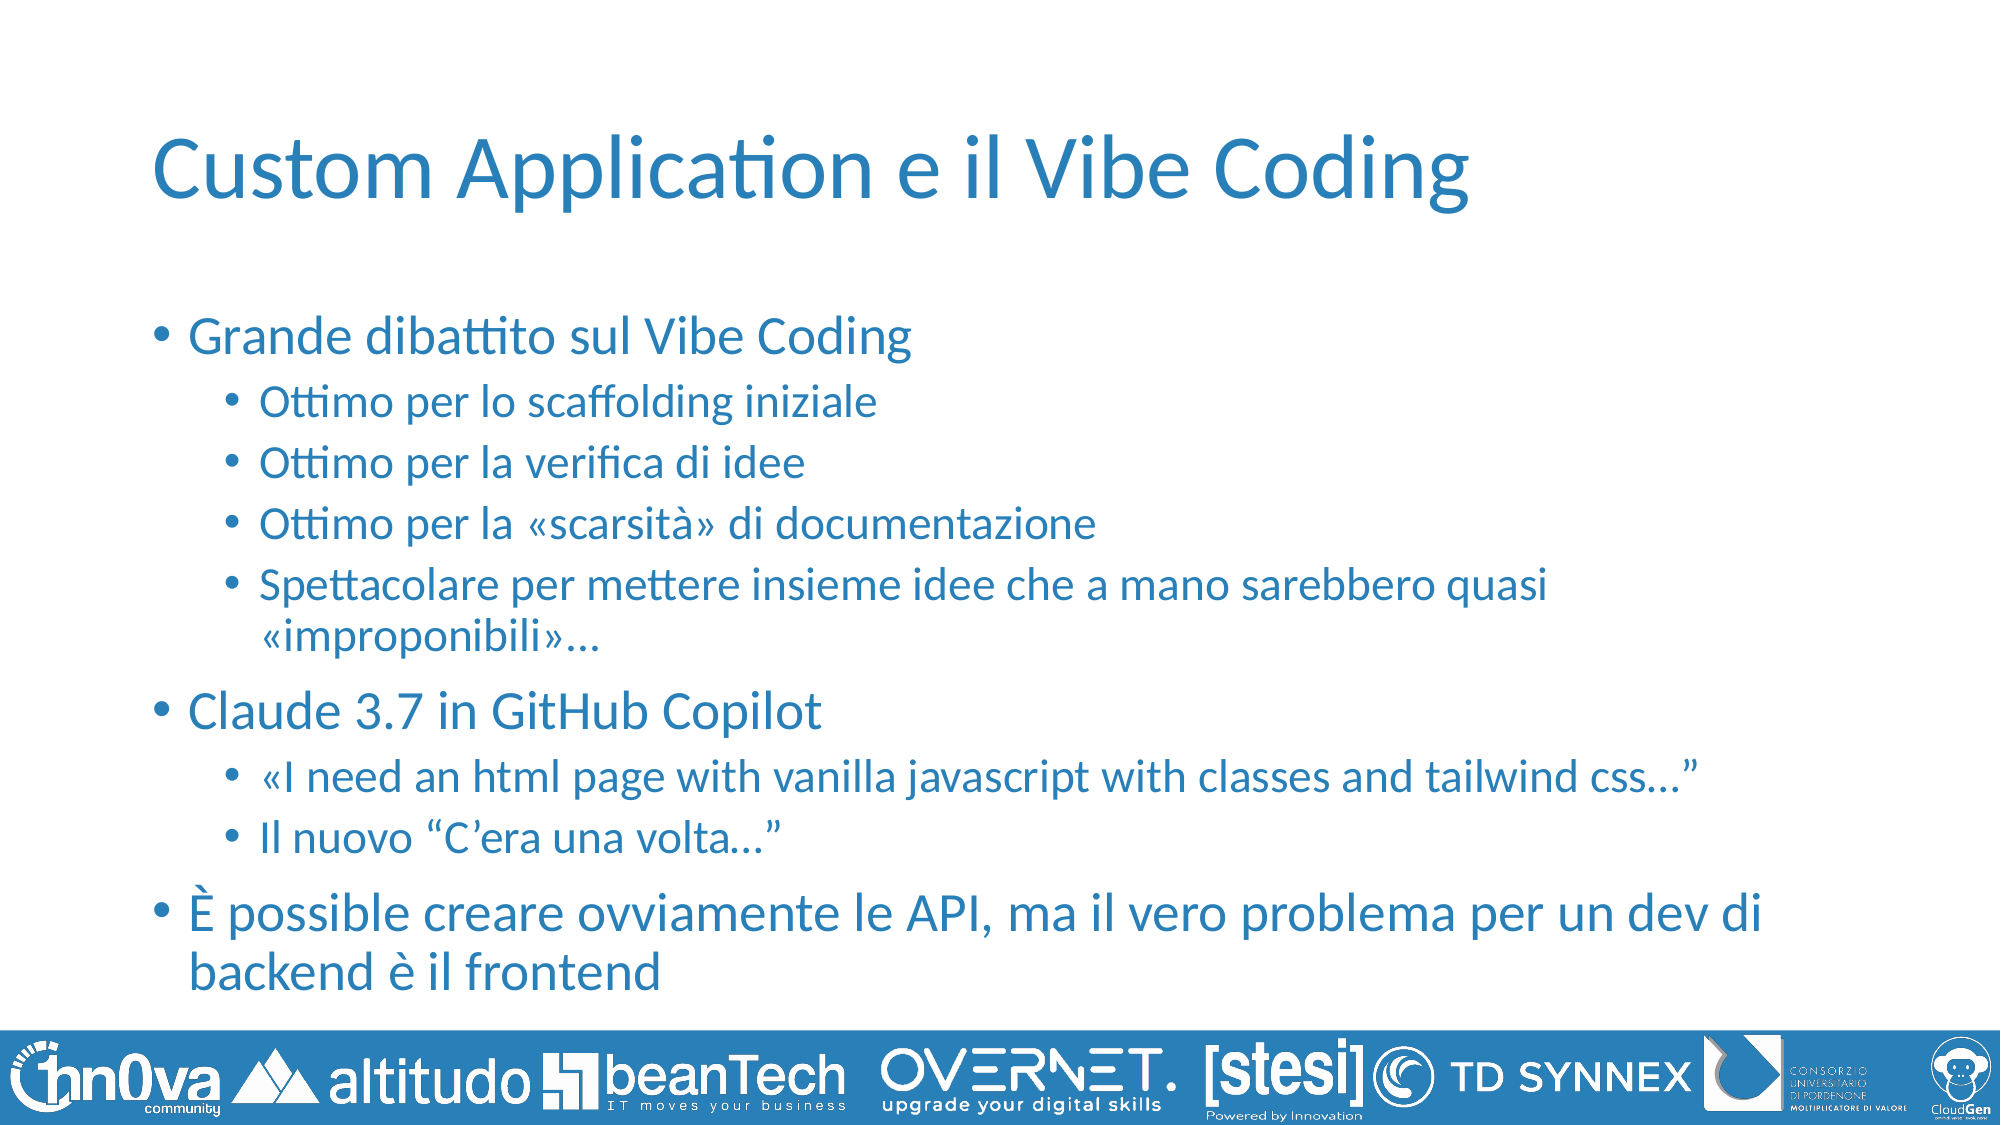

# Custom Application e il Vibe Coding
Grande dibattito sul Vibe Coding
Ottimo per lo scaffolding iniziale
Ottimo per la verifica di idee
Ottimo per la «scarsità» di documentazione
Spettacolare per mettere insieme idee che a mano sarebbero quasi «improponibili»...
Claude 3.7 in GitHub Copilot
«I need an html page with vanilla javascript with classes and tailwind css…”
Il nuovo “C’era una volta…”
È possible creare ovviamente le API, ma il vero problema per un dev di backend è il frontend